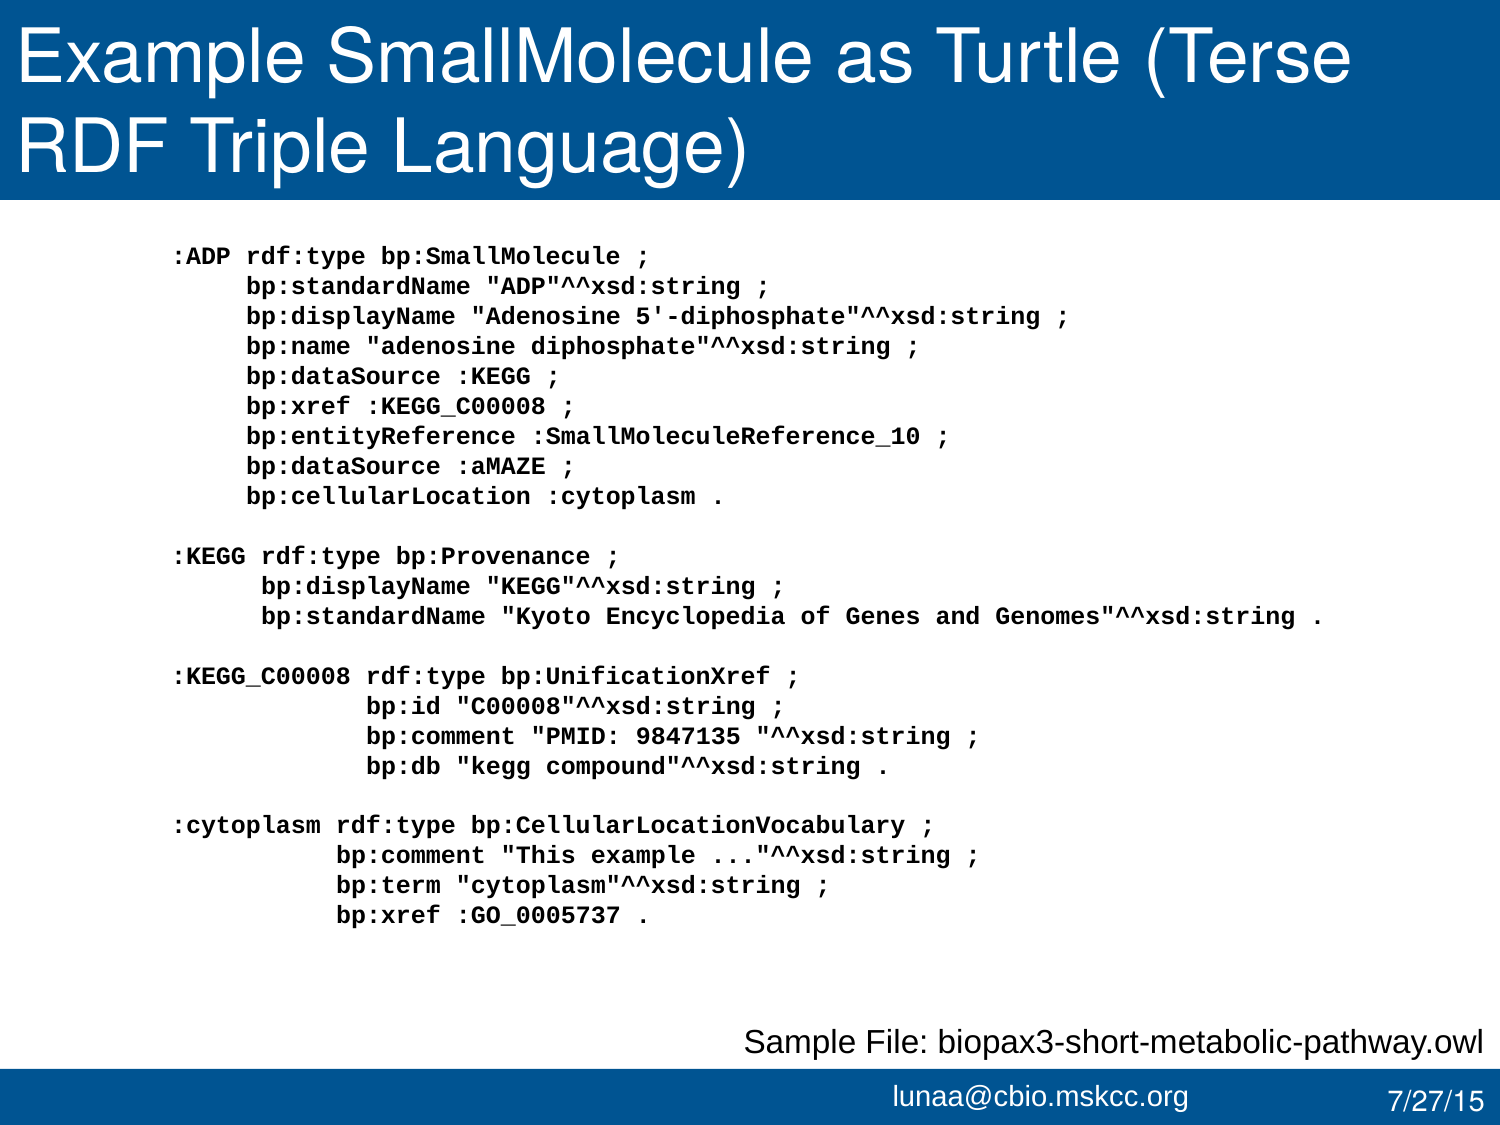

# Example SmallMolecule as Turtle (Terse RDF Triple Language)
:ADP rdf:type bp:SmallMolecule ;
     bp:standardName "ADP"^^xsd:string ;
     bp:displayName "Adenosine 5'-diphosphate"^^xsd:string ;
     bp:name "adenosine diphosphate"^^xsd:string ;
     bp:dataSource :KEGG ;
     bp:xref :KEGG_C00008 ;
     bp:entityReference :SmallMoleculeReference_10 ;
     bp:dataSource :aMAZE ;
     bp:cellularLocation :cytoplasm .

:KEGG rdf:type bp:Provenance ;
      bp:displayName "KEGG"^^xsd:string ;
      bp:standardName "Kyoto Encyclopedia of Genes and Genomes"^^xsd:string .

:KEGG_C00008 rdf:type bp:UnificationXref ;
             bp:id "C00008"^^xsd:string ;
             bp:comment "PMID: 9847135 "^^xsd:string ;
             bp:db "kegg compound"^^xsd:string .

:cytoplasm rdf:type bp:CellularLocationVocabulary ;
           bp:comment "This example ..."^^xsd:string ;
           bp:term "cytoplasm"^^xsd:string ;
           bp:xref :GO_0005737 .

Sample File: biopax3-short-metabolic-pathway.owl
7/27/15